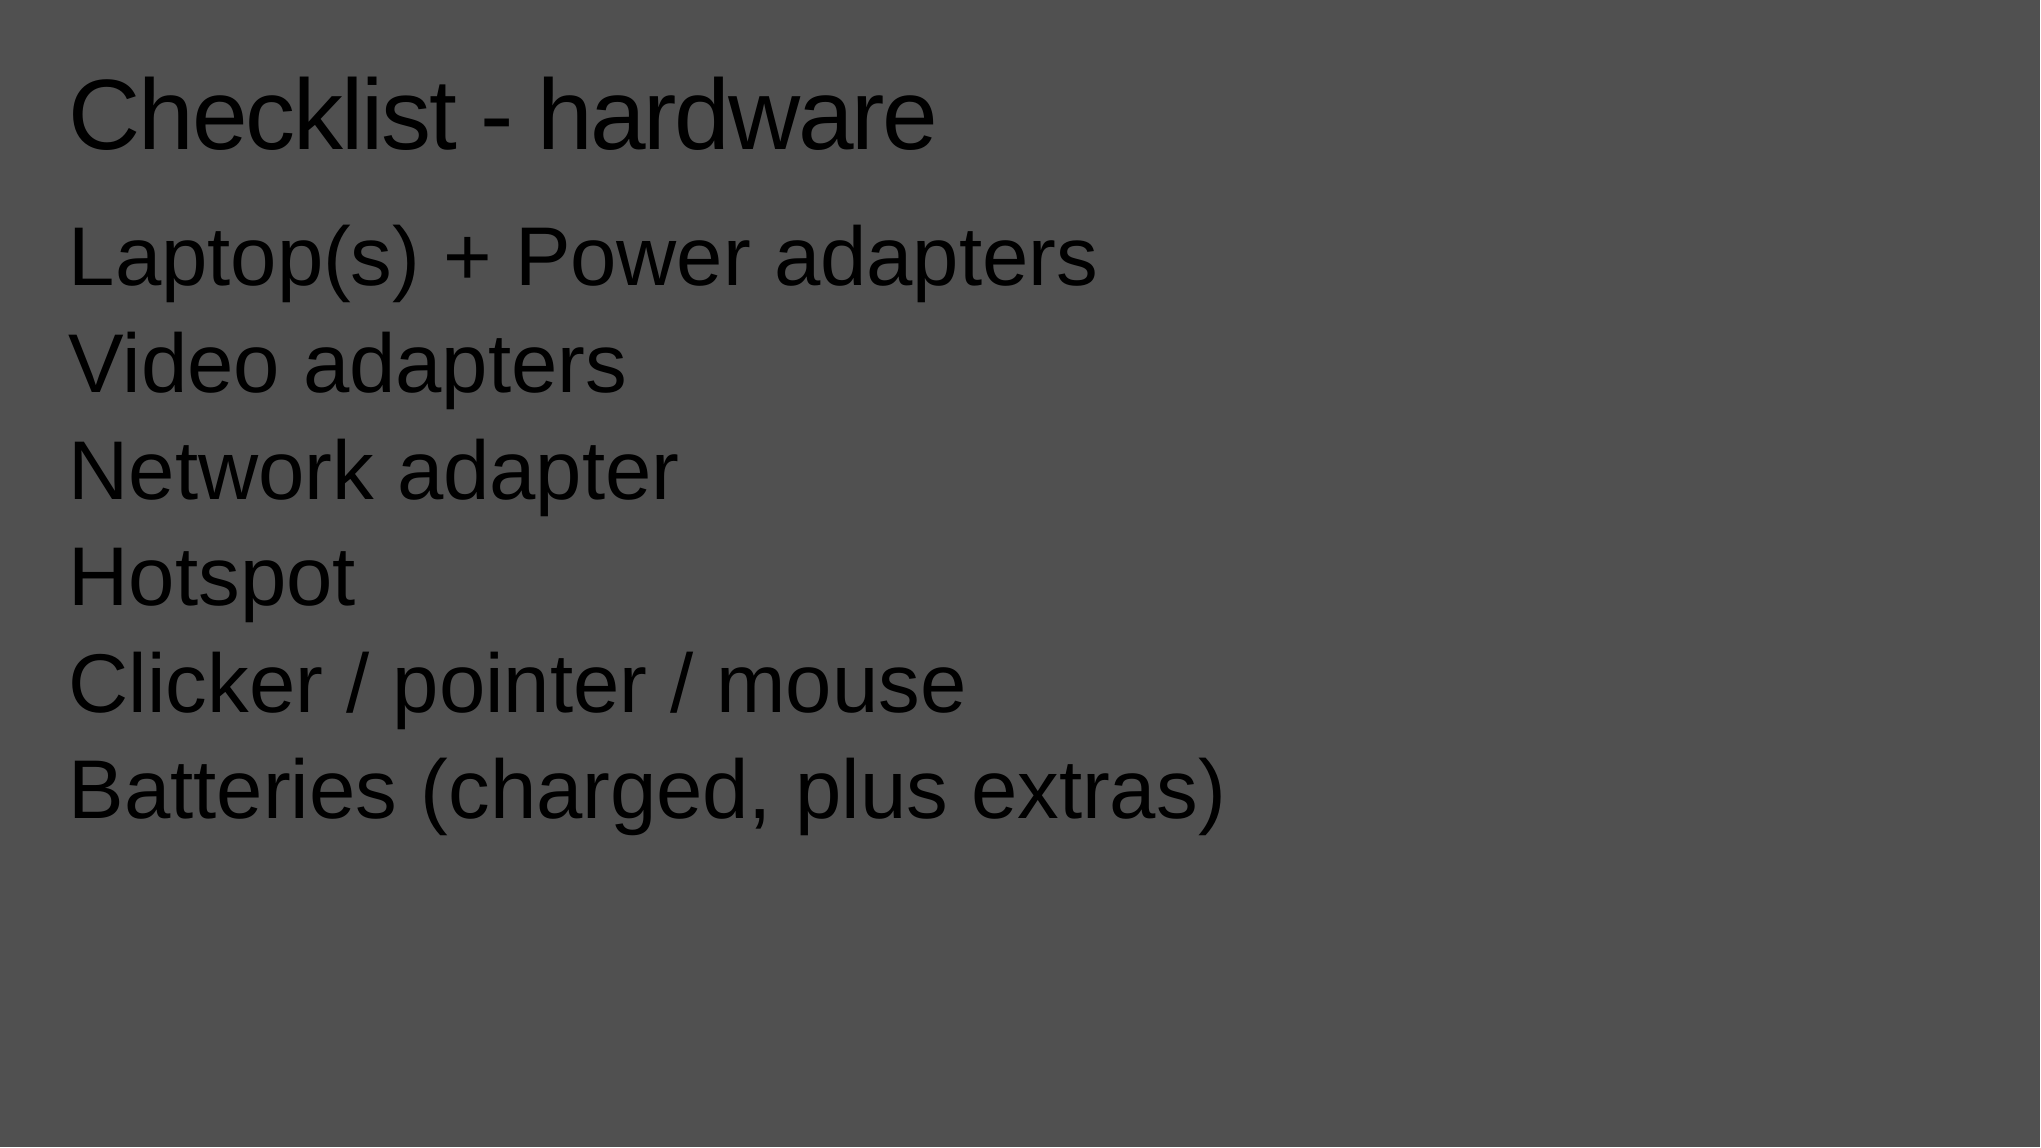

# Checklist - hardware
Laptop(s) + Power adapters
Video adapters
Network adapter
Hotspot
Clicker / pointer / mouse
Batteries (charged, plus extras)